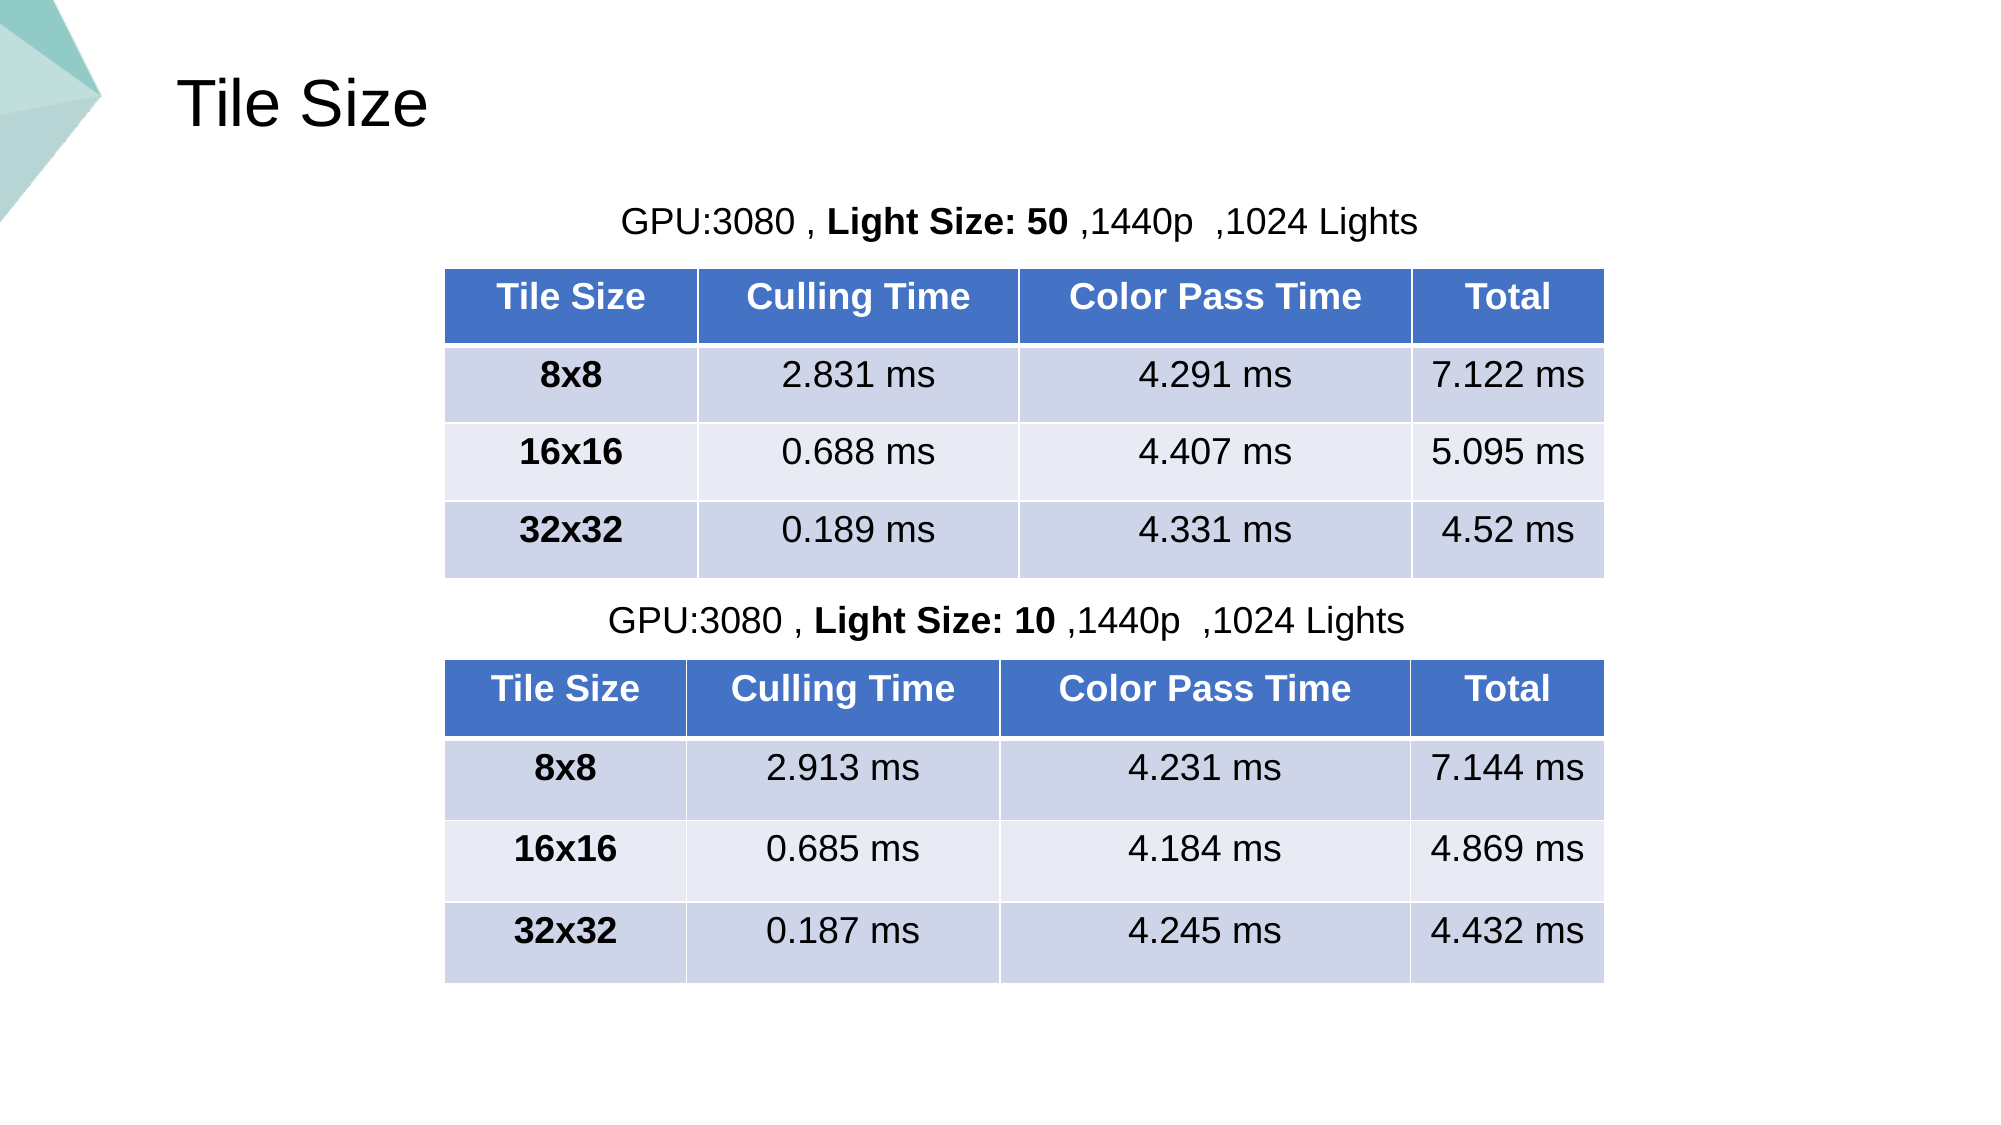

Tile Size
GPU:3080 , Light Size: 50 ,1440p  ,1024 Lights
| Tile Size | Culling Time | Color Pass Time | Total |
| --- | --- | --- | --- |
| 8x8 | 2.831 ms | 4.291 ms | 7.122 ms |
| 16x16 | 0.688 ms | 4.407 ms | 5.095 ms |
| 32x32 | 0.189 ms | 4.331 ms | 4.52 ms |
GPU:3080 , Light Size: 10 ,1440p  ,1024 Lights
| Tile Size | Culling Time | Color Pass Time | Total |
| --- | --- | --- | --- |
| 8x8 | 2.913 ms | 4.231 ms | 7.144 ms |
| 16x16 | 0.685 ms | 4.184 ms | 4.869 ms |
| 32x32 | 0.187 ms | 4.245 ms | 4.432 ms |